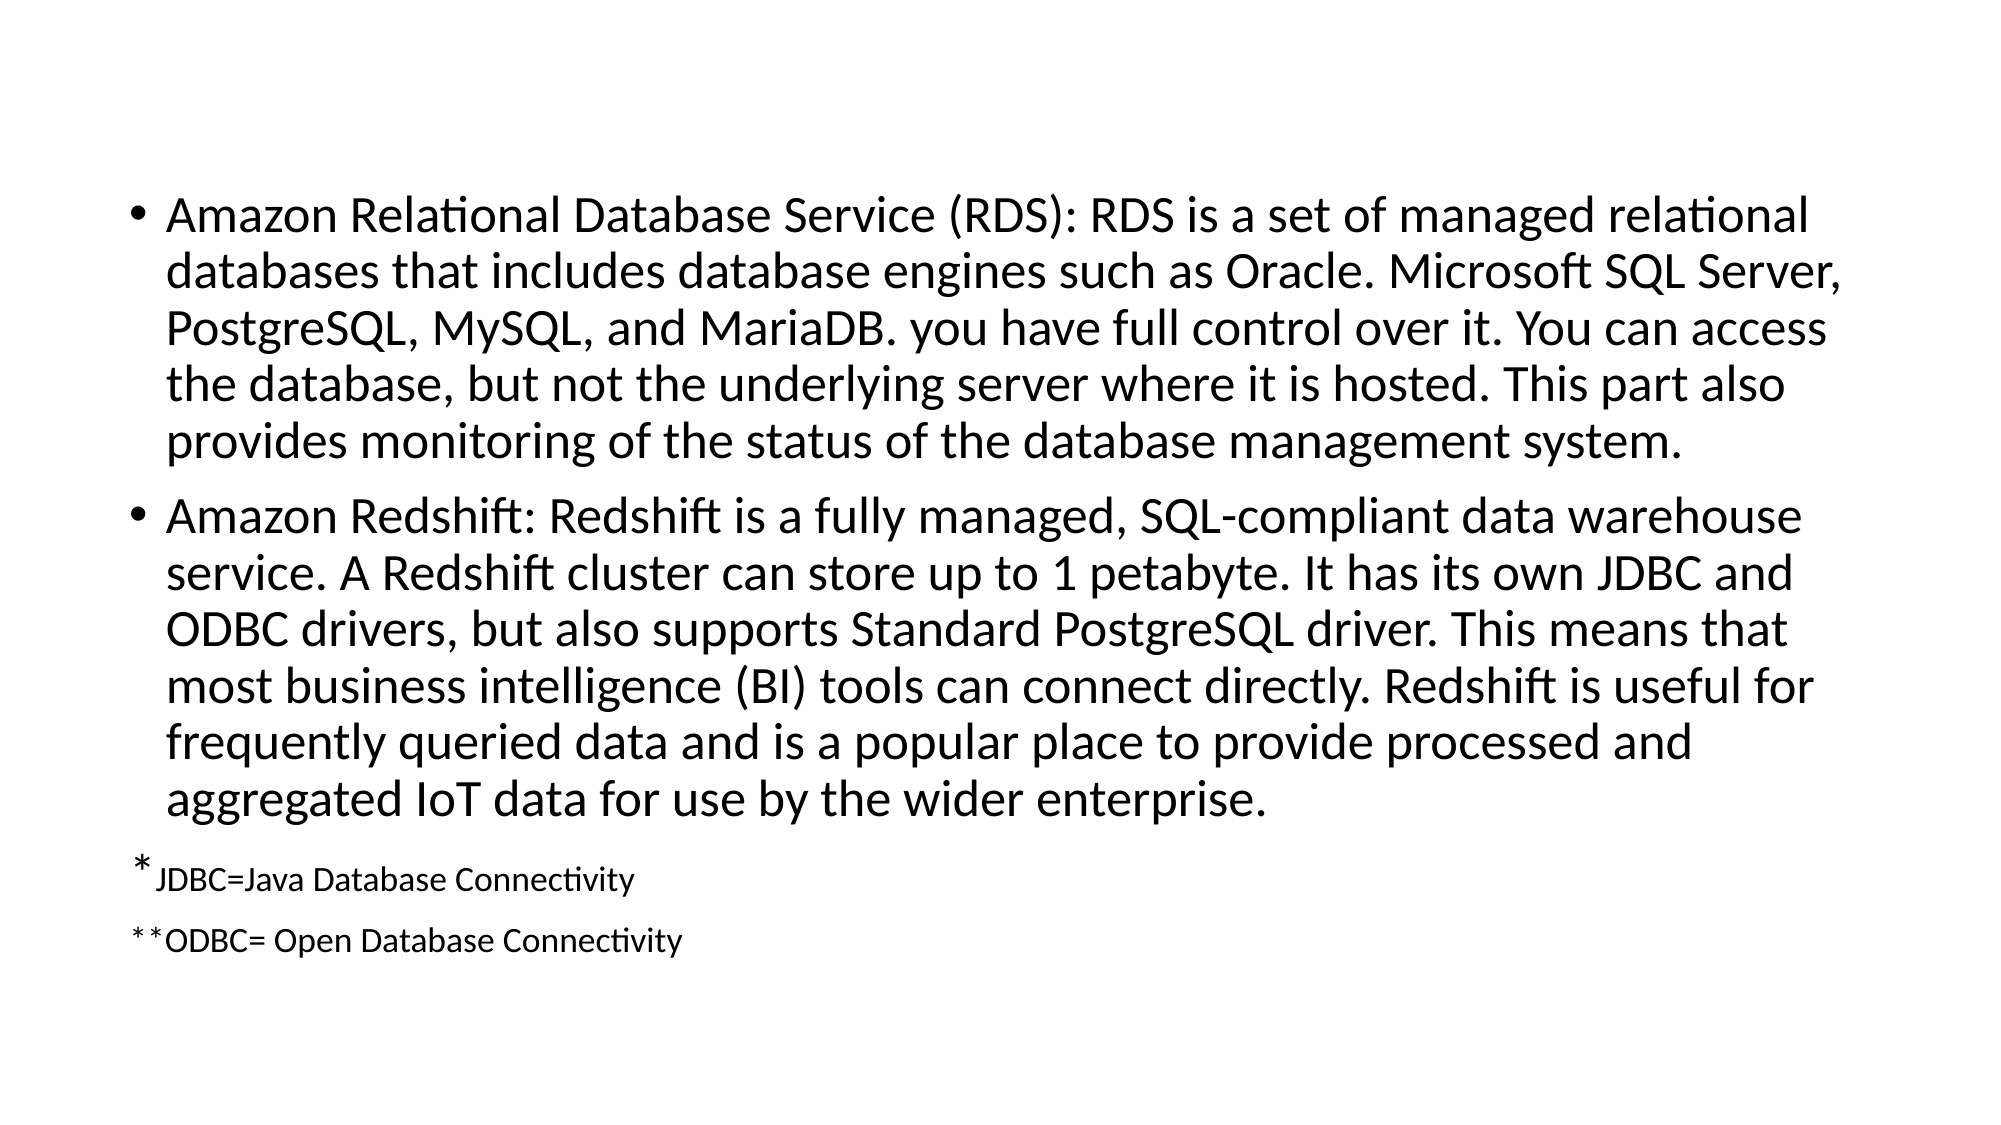

Amazon Relational Database Service (RDS): RDS is a set of managed relational databases that includes database engines such as Oracle. Microsoft SQL Server, PostgreSQL, MySQL, and MariaDB. you have full control over it. You can access the database, but not the underlying server where it is hosted. This part also provides monitoring of the status of the database management system.
Amazon Redshift: Redshift is a fully managed, SQL-compliant data warehouse service. A Redshift cluster can store up to 1 petabyte. It has its own JDBC and ODBC drivers, but also supports Standard PostgreSQL driver. This means that most business intelligence (BI) tools can connect directly. Redshift is useful for frequently queried data and is a popular place to provide processed and aggregated IoT data for use by the wider enterprise.
*JDBC=Java Database Connectivity
**ODBC= Open Database Connectivity